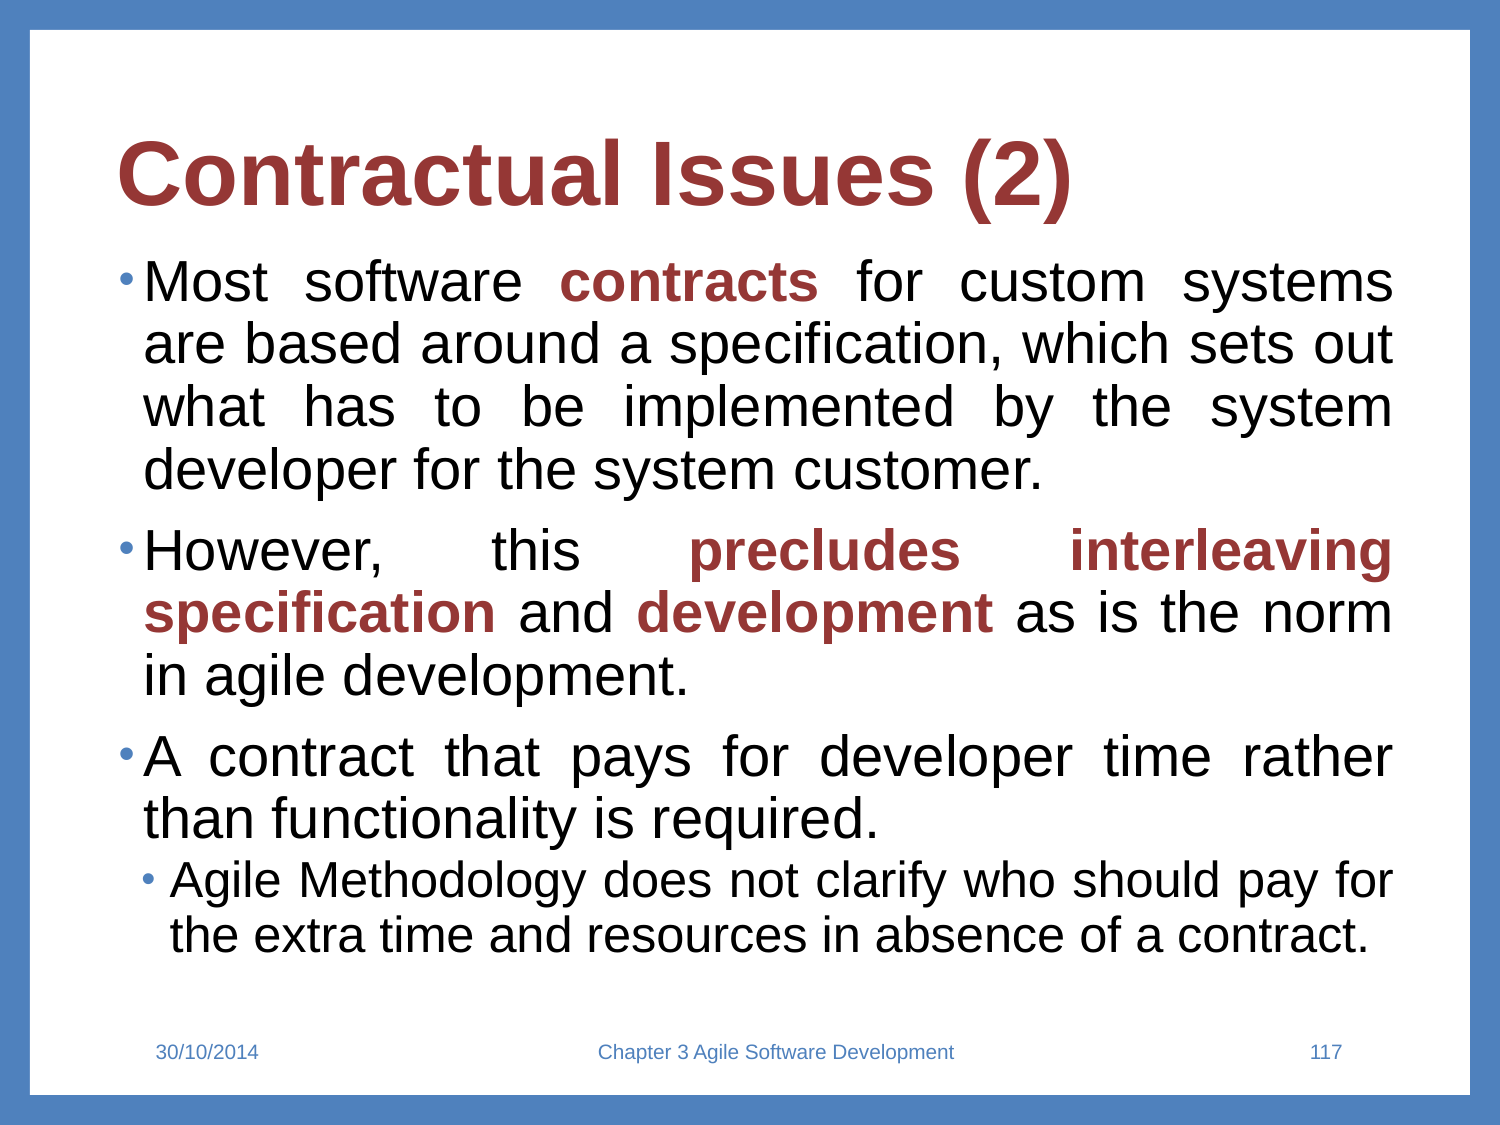

# Contractual Issues (2)
Most software contracts for custom systems are based around a specification, which sets out what has to be implemented by the system developer for the system customer.
However, this precludes interleaving specification and development as is the norm in agile development.
A contract that pays for developer time rather than functionality is required.
Agile Methodology does not clarify who should pay for the extra time and resources in absence of a contract.
30/10/2014
Chapter 3 Agile Software Development
117